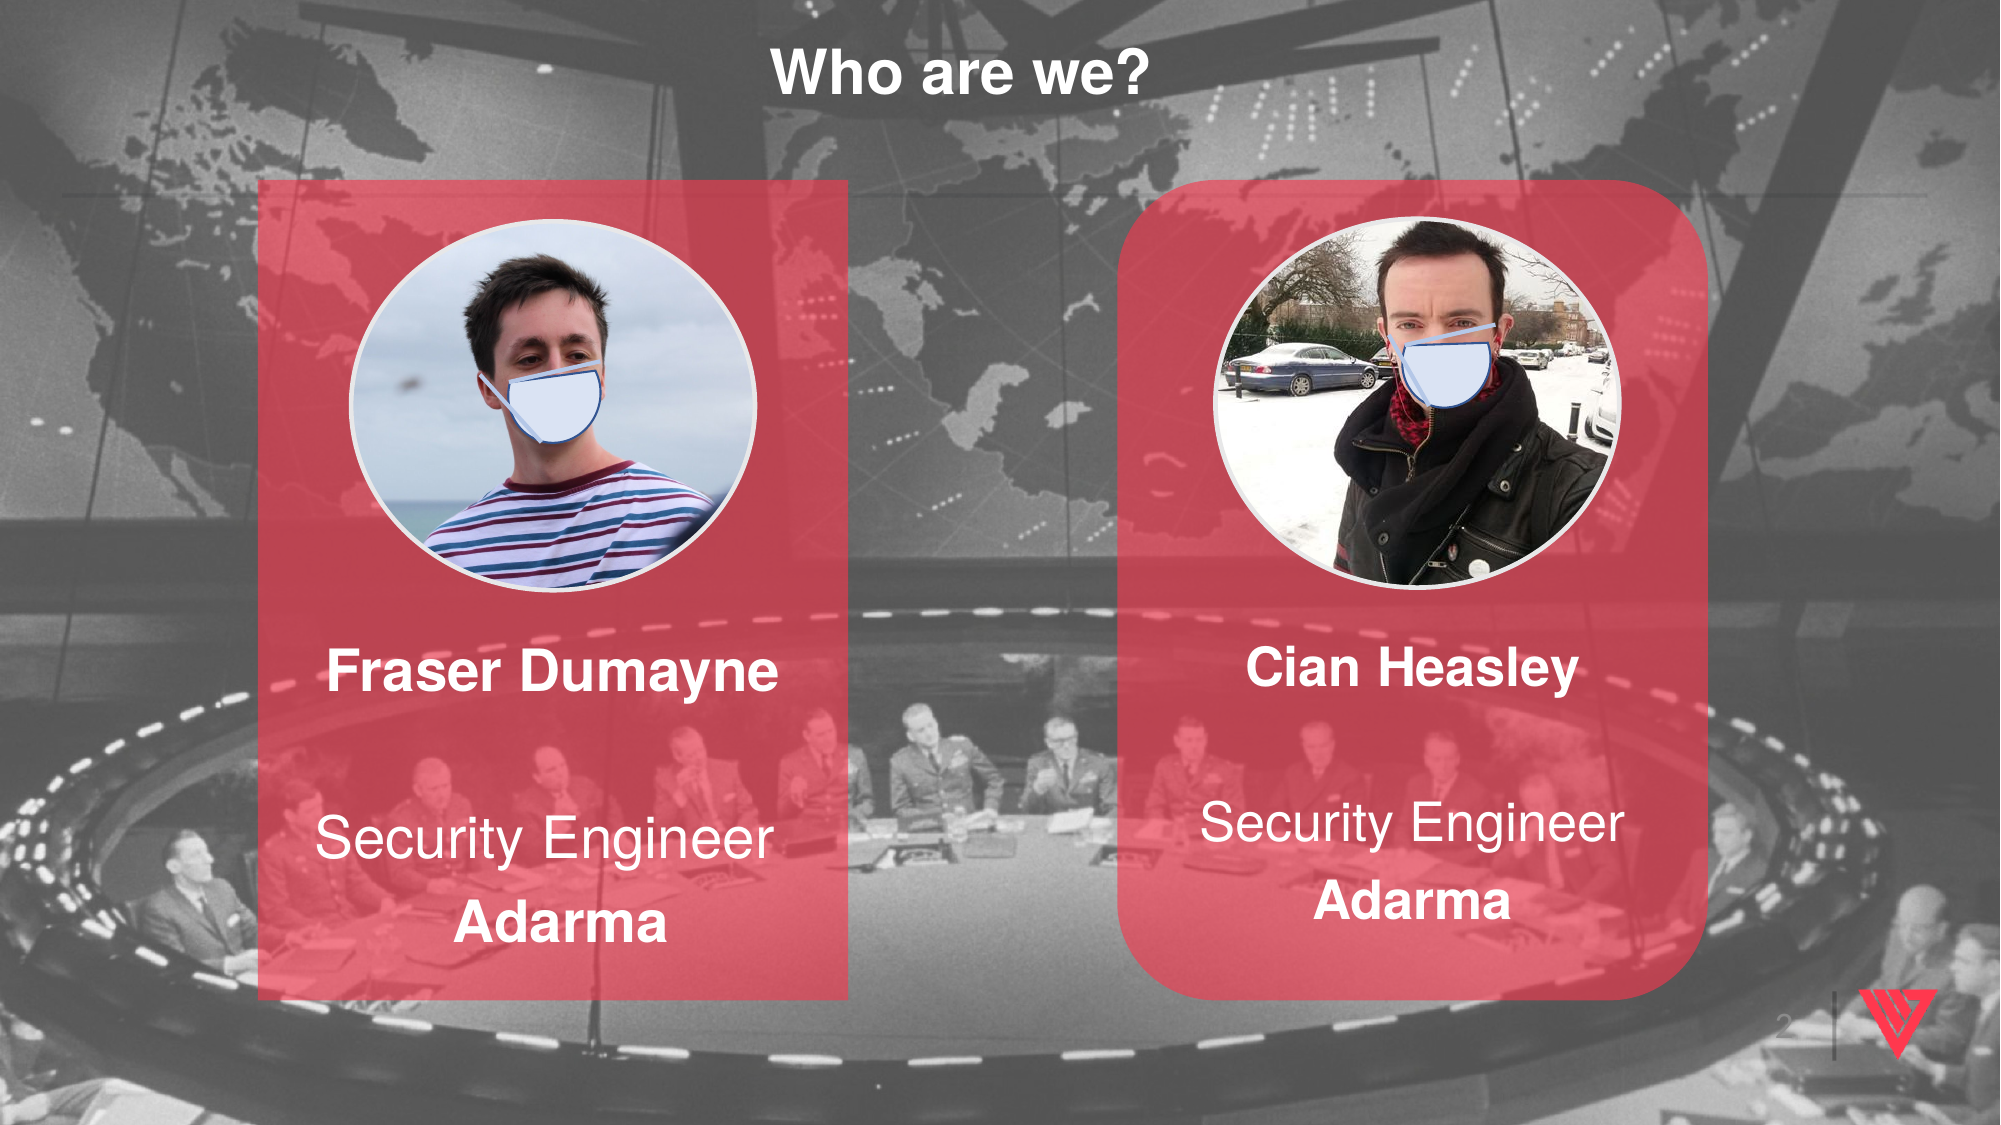

Who are we?

Fraser Dumayne

Security Engineer
 Adarma

Cian Heasley

Security Engineer
Adarma

2